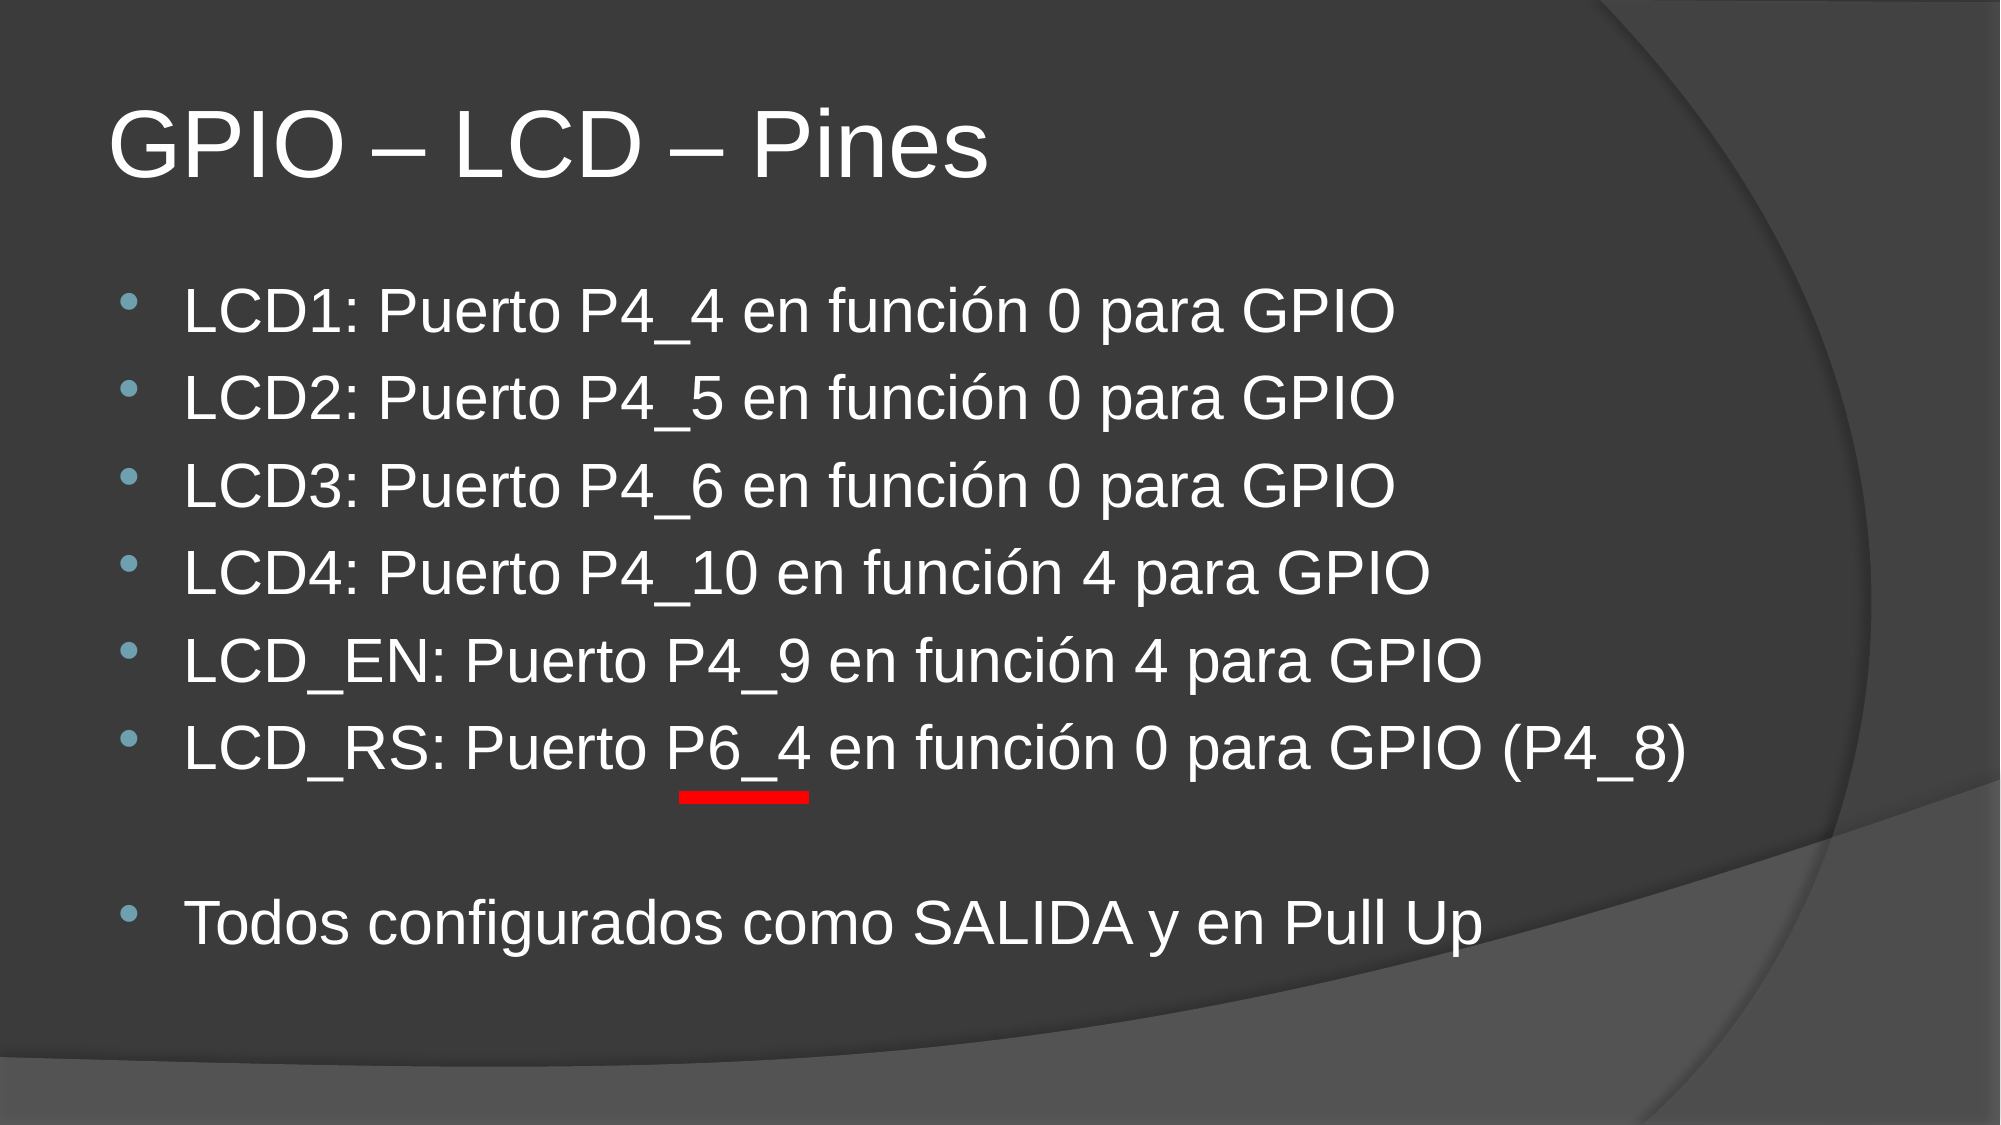

# GPIO – LCD – Pines
LCD1: Puerto P4_4 en función 0 para GPIO
LCD2: Puerto P4_5 en función 0 para GPIO
LCD3: Puerto P4_6 en función 0 para GPIO
LCD4: Puerto P4_10 en función 4 para GPIO
LCD_EN: Puerto P4_9 en función 4 para GPIO
LCD_RS: Puerto P6_4 en función 0 para GPIO (P4_8)

Todos configurados como SALIDA y en Pull Up